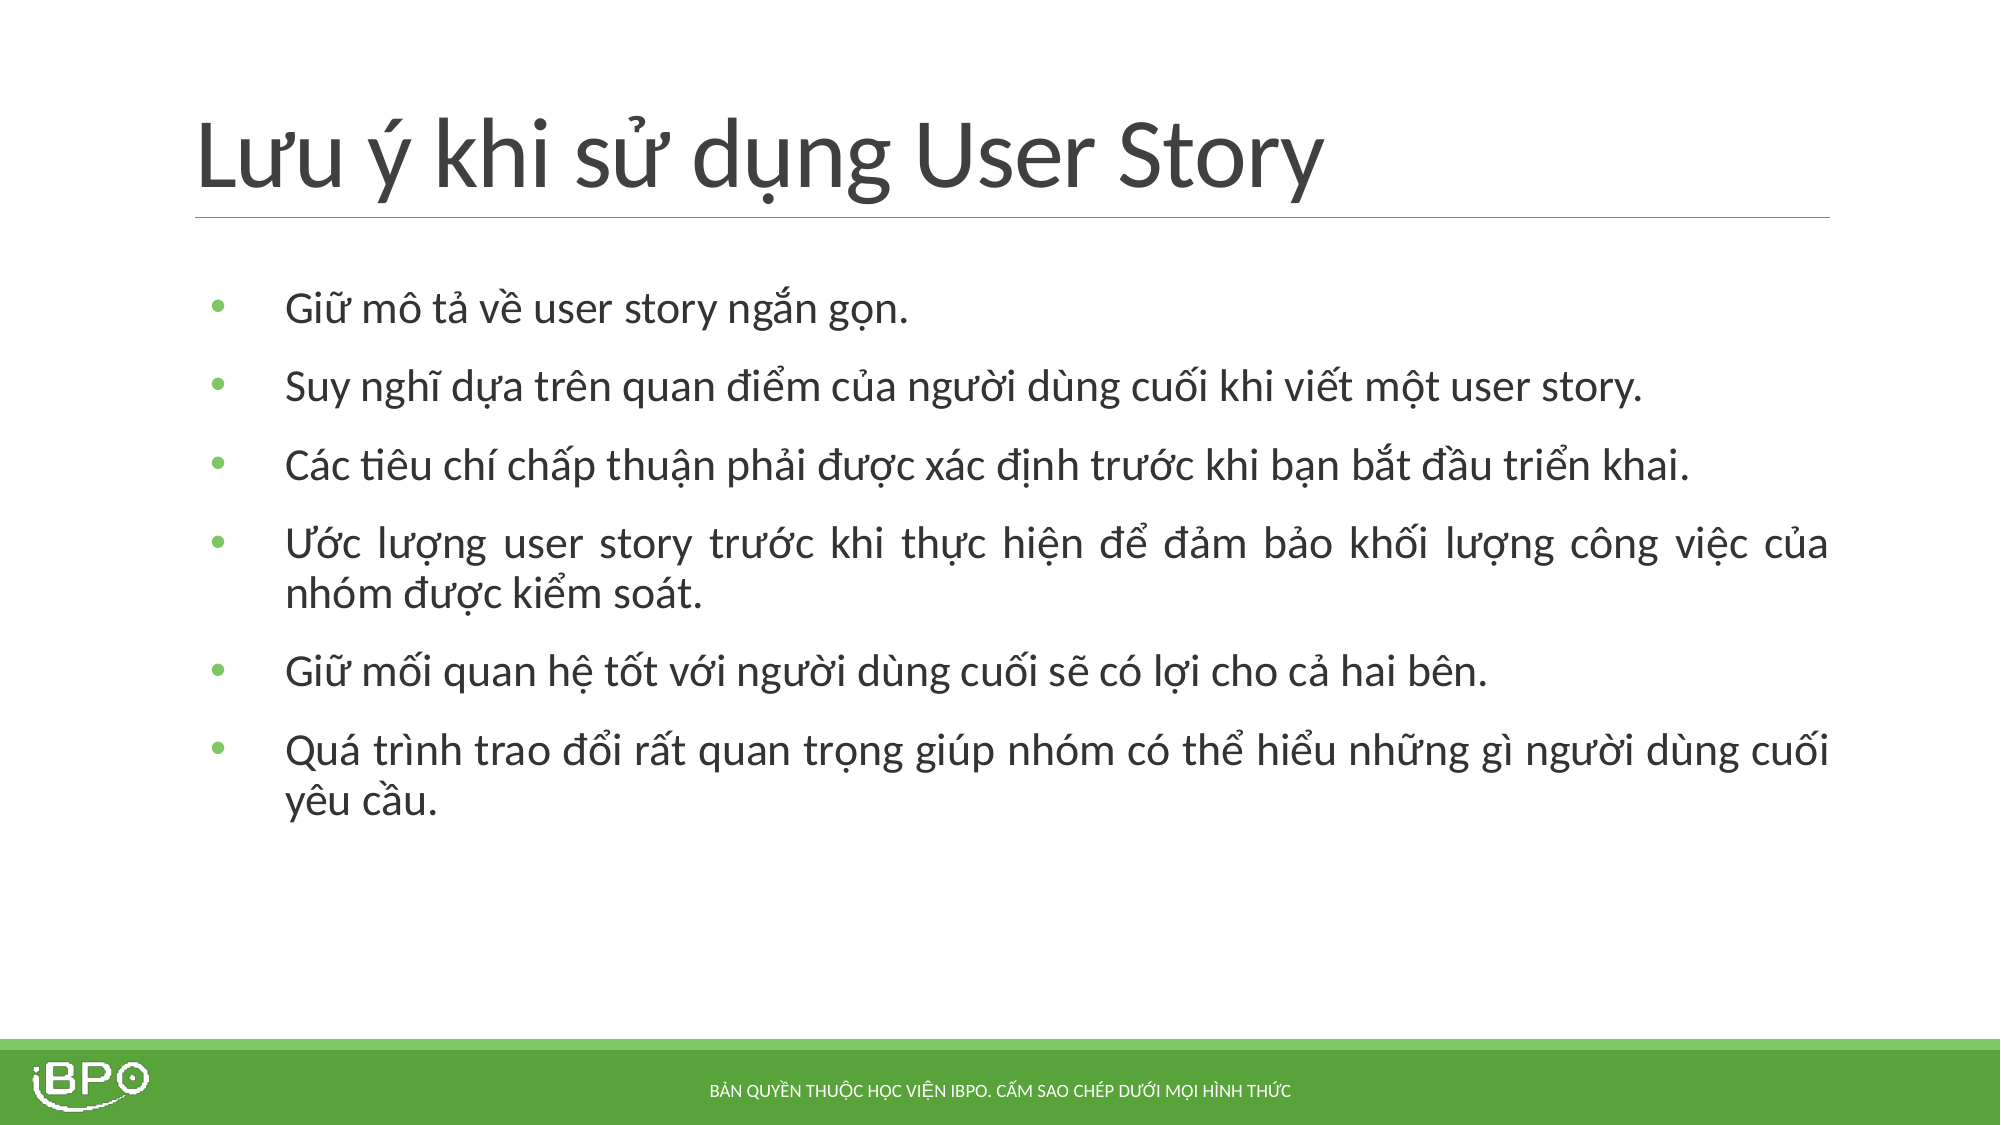

# Lưu ý khi sử dụng User Story
Giữ mô tả về user story ngắn gọn.
Suy nghĩ dựa trên quan điểm của người dùng cuối khi viết một user story.
Các tiêu chí chấp thuận phải được xác định trước khi bạn bắt đầu triển khai.
Ước lượng user story trước khi thực hiện để đảm bảo khối lượng công việc của nhóm được kiểm soát.
Giữ mối quan hệ tốt với người dùng cuối sẽ có lợi cho cả hai bên.
Quá trình trao đổi rất quan trọng giúp nhóm có thể hiểu những gì người dùng cuối yêu cầu.
Bản quyền thuộc Học viện iBPO. Cấm sao chép dưới mọi hình thức